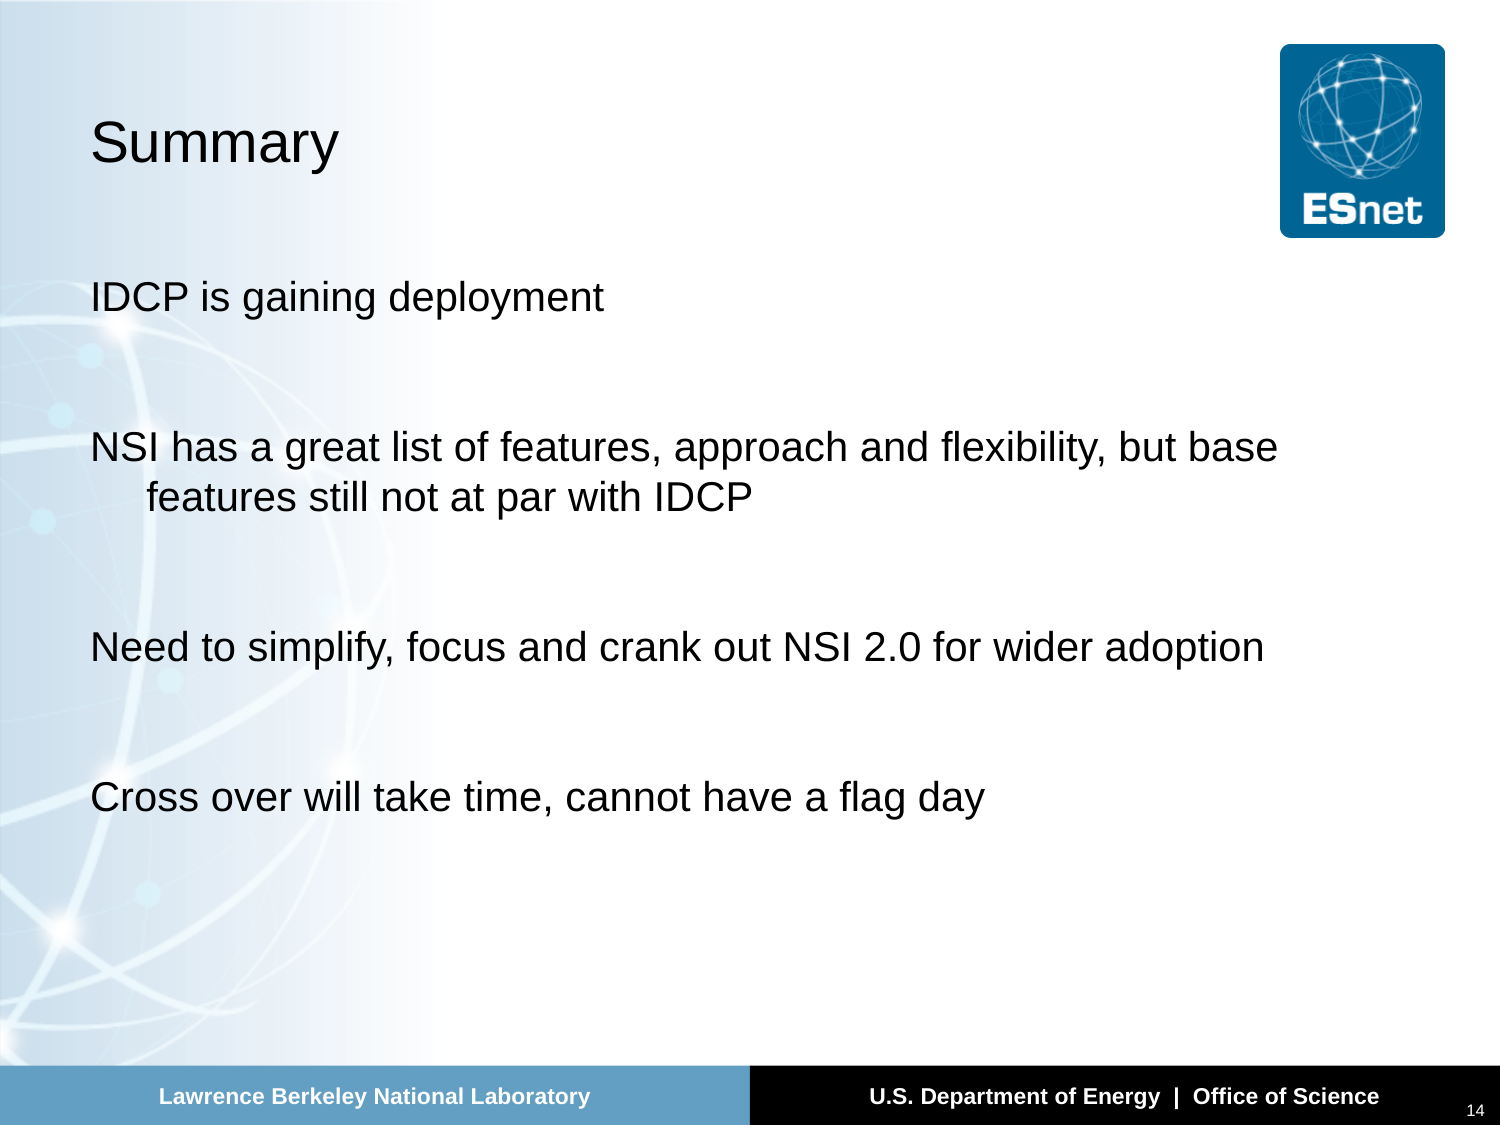

# Summary
IDCP is gaining deployment

NSI has a great list of features, approach and flexibility, but base features still not at par with IDCP

Need to simplify, focus and crank out NSI 2.0 for wider adoption

Cross over will take time, cannot have a flag day
14